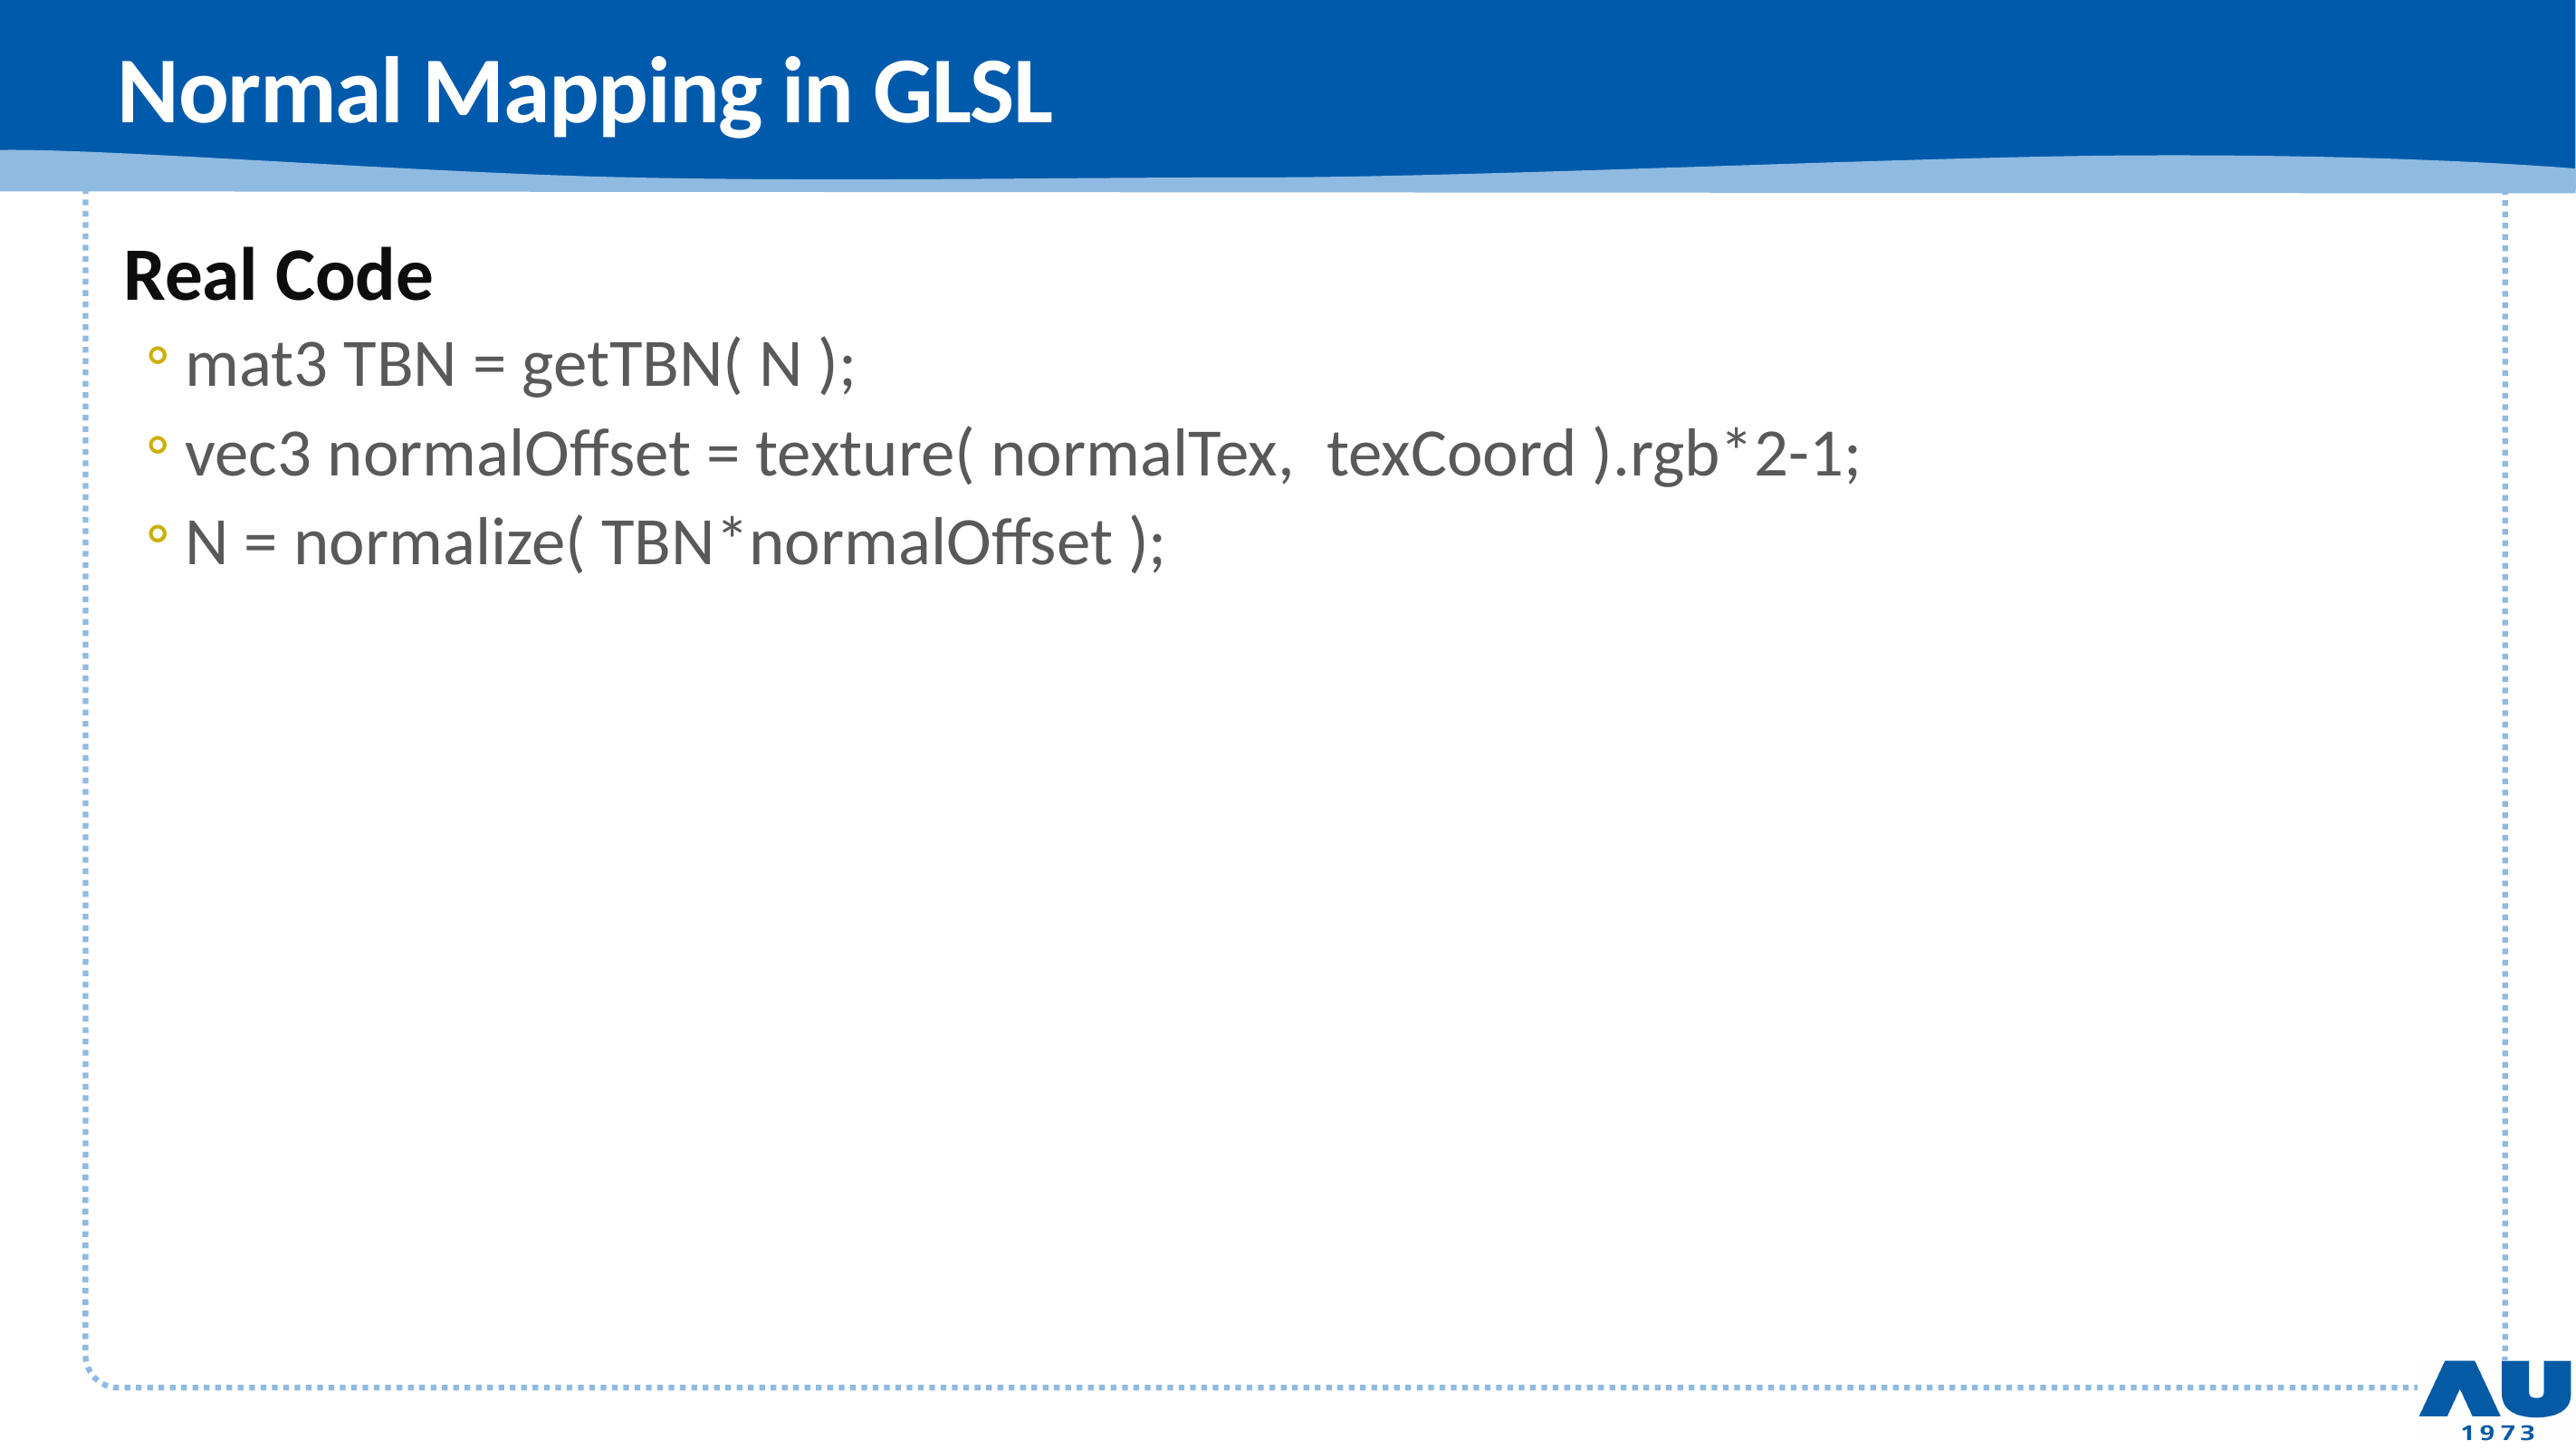

# Normal Mapping in GLSL
Real Code
mat3 TBN = getTBN( N );
vec3 normalOffset = texture( normalTex,  texCoord ).rgb*2-1;
N = normalize( TBN*normalOffset );